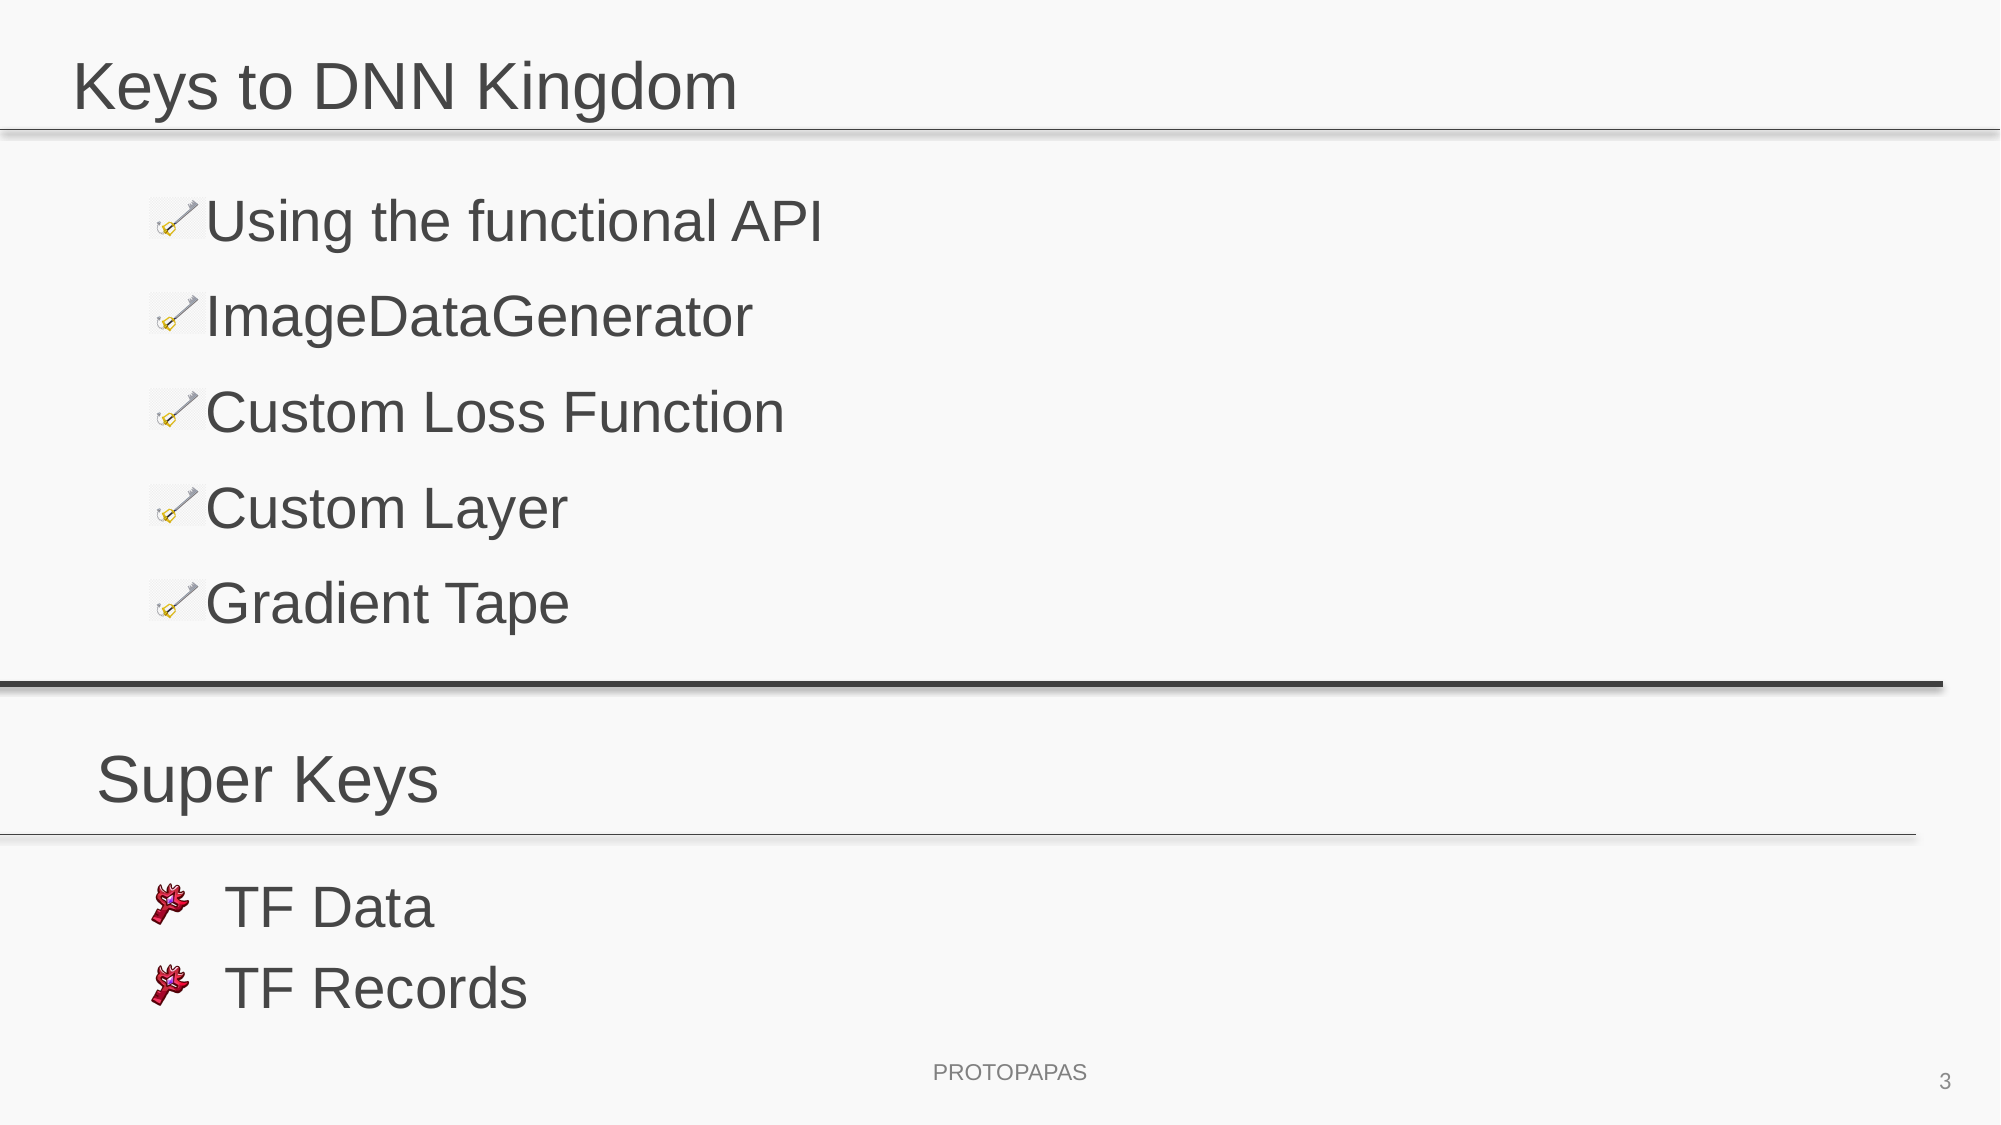

# Keys to DNN Kingdom
Using the functional API
ImageDataGenerator
Custom Loss Function
Custom Layer
Gradient Tape

TF Data
TF Records

Super Keys
3